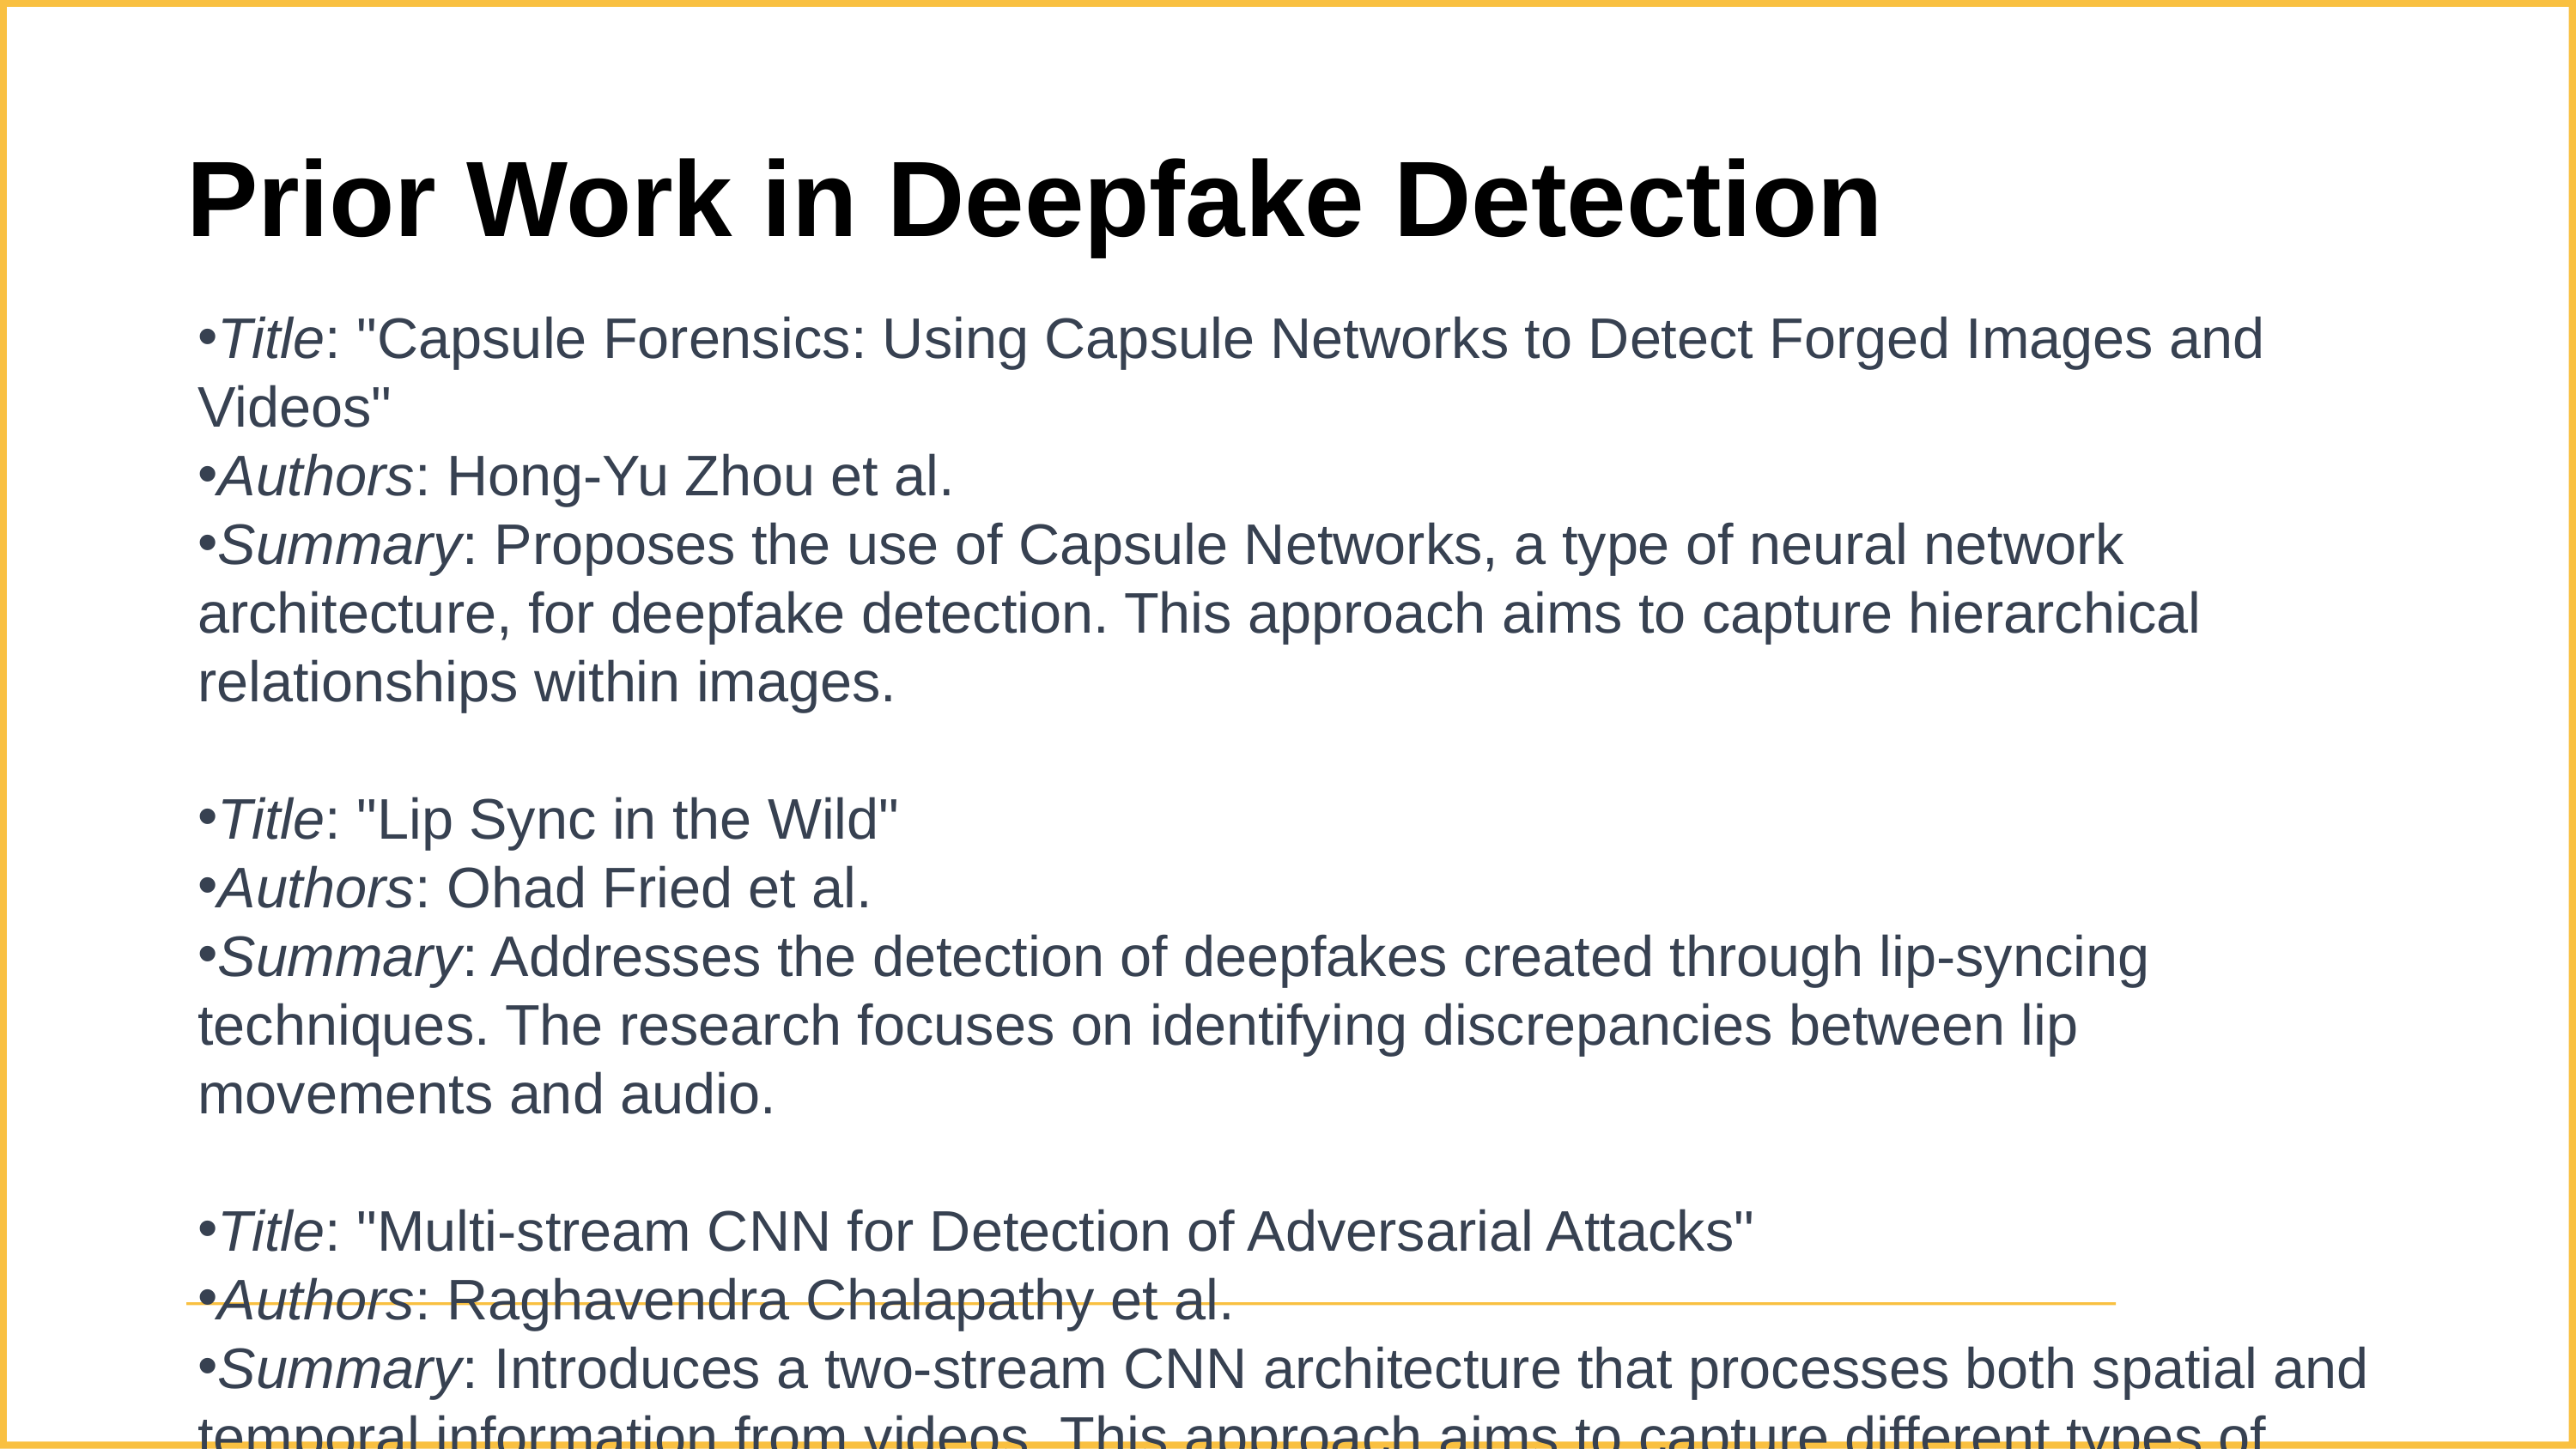

Prior Work in Deepfake Detection
Title: "Capsule Forensics: Using Capsule Networks to Detect Forged Images and Videos"
Authors: Hong-Yu Zhou et al.
Summary: Proposes the use of Capsule Networks, a type of neural network architecture, for deepfake detection. This approach aims to capture hierarchical relationships within images.

Title: "Lip Sync in the Wild"
Authors: Ohad Fried et al.
Summary: Addresses the detection of deepfakes created through lip-syncing techniques. The research focuses on identifying discrepancies between lip movements and audio.

Title: "Multi-stream CNN for Detection of Adversarial Attacks"
Authors: Raghavendra Chalapathy et al.
Summary: Introduces a two-stream CNN architecture that processes both spatial and temporal information from videos. This approach aims to capture different types of deepfake artifacts.